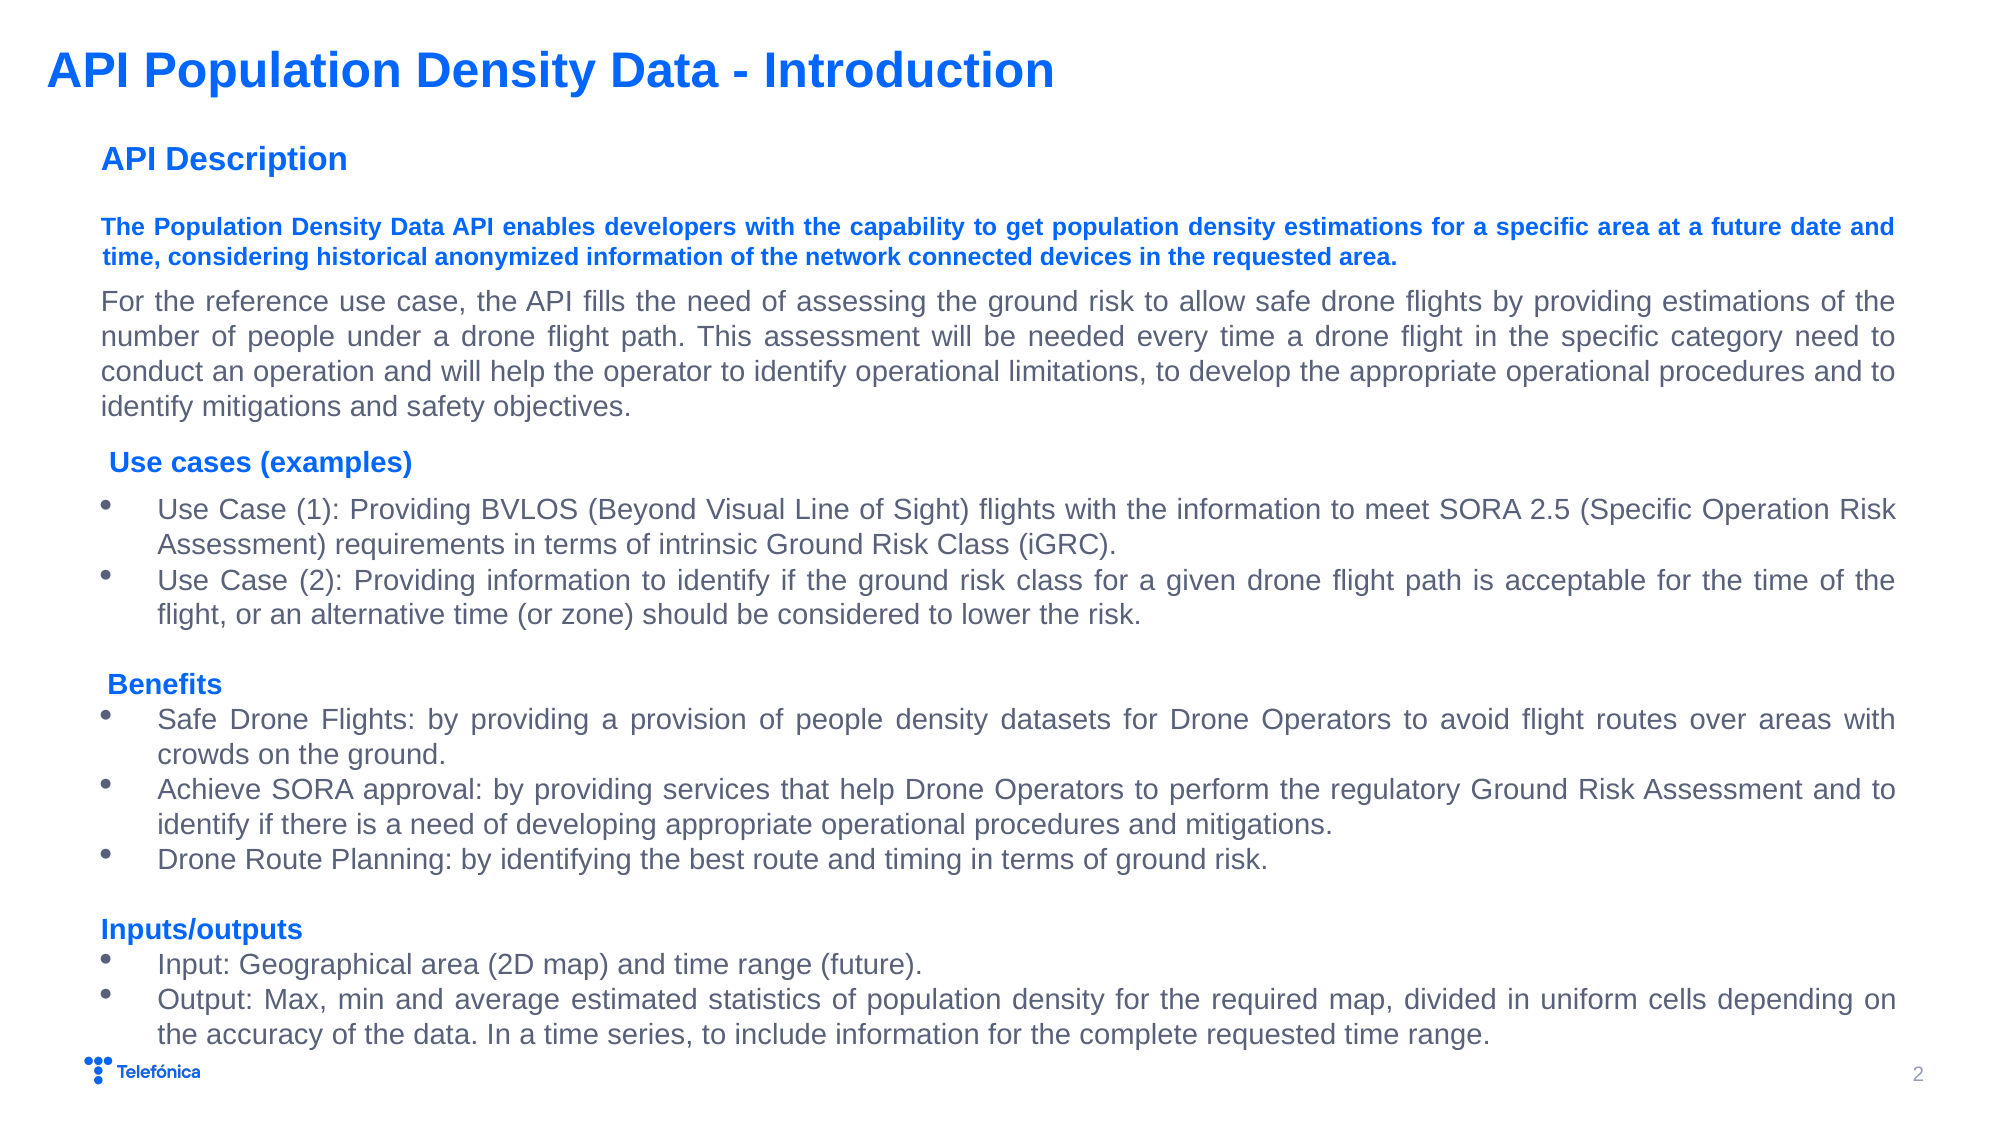

# API Population Density Data - Introduction
API Description
The Population Density Data API enables developers with the capability to get population density estimations for a specific area at a future date and time, considering historical anonymized information of the network connected devices in the requested area.
For the reference use case, the API fills the need of assessing the ground risk to allow safe drone flights by providing estimations of the number of people under a drone flight path. This assessment will be needed every time a drone flight in the specific category need to conduct an operation and will help the operator to identify operational limitations, to develop the appropriate operational procedures and to identify mitigations and safety objectives.
 Use cases (examples)
Use Case (1): Providing BVLOS (Beyond Visual Line of Sight) flights with the information to meet SORA 2.5 (Specific Operation Risk Assessment) requirements in terms of intrinsic Ground Risk Class (iGRC).
Use Case (2): Providing information to identify if the ground risk class for a given drone flight path is acceptable for the time of the flight, or an alternative time (or zone) should be considered to lower the risk.

 Benefits
Safe Drone Flights: by providing a provision of people density datasets for Drone Operators to avoid flight routes over areas with crowds on the ground.
Achieve SORA approval: by providing services that help Drone Operators to perform the regulatory Ground Risk Assessment and to identify if there is a need of developing appropriate operational procedures and mitigations.
Drone Route Planning: by identifying the best route and timing in terms of ground risk.

Inputs/outputs
Input: Geographical area (2D map) and time range (future).
Output: Max, min and average estimated statistics of population density for the required map, divided in uniform cells depending on the accuracy of the data. In a time series, to include information for the complete requested time range.

2